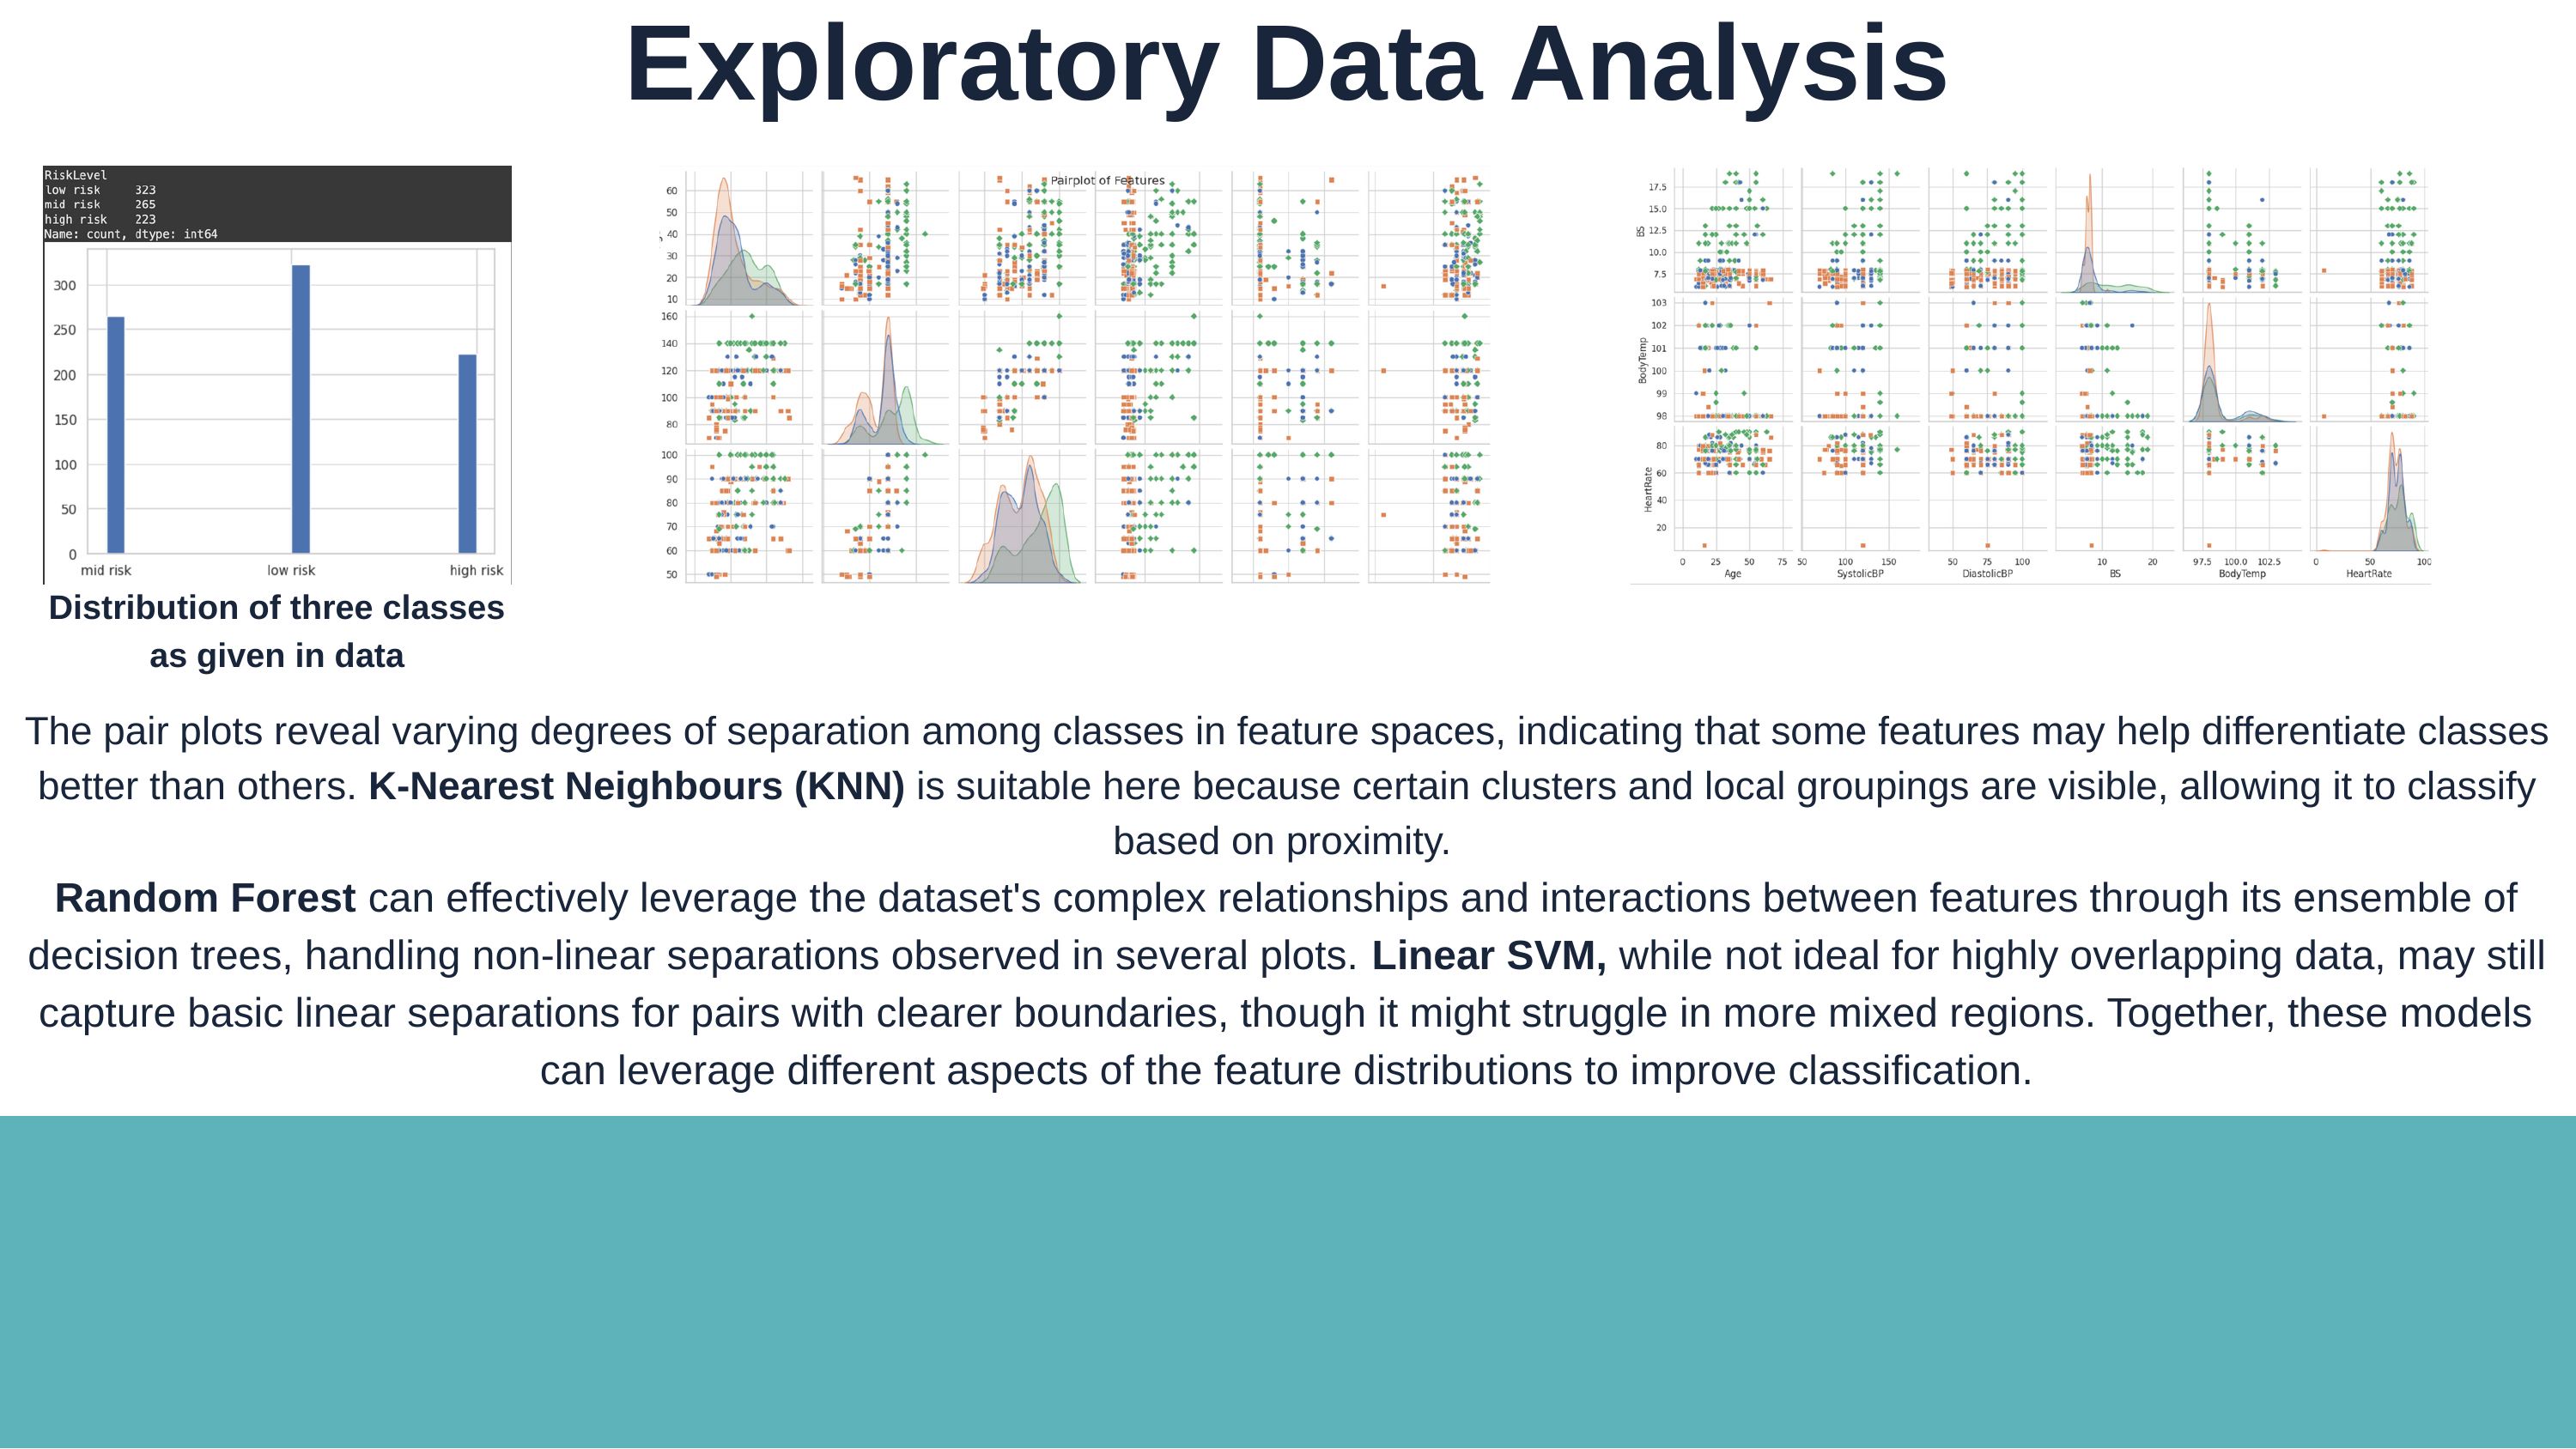

Exploratory Data Analysis

Distribution of three classes as given in data
The pair plots reveal varying degrees of separation among classes in feature spaces, indicating that some features may help differentiate classes better than others. K-Nearest Neighbours (KNN) is suitable here because certain clusters and local groupings are visible, allowing it to classify based on proximity.
Random Forest can effectively leverage the dataset's complex relationships and interactions between features through its ensemble of decision trees, handling non-linear separations observed in several plots. Linear SVM, while not ideal for highly overlapping data, may still capture basic linear separations for pairs with clearer boundaries, though it might struggle in more mixed regions. Together, these models can leverage different aspects of the feature distributions to improve classification.